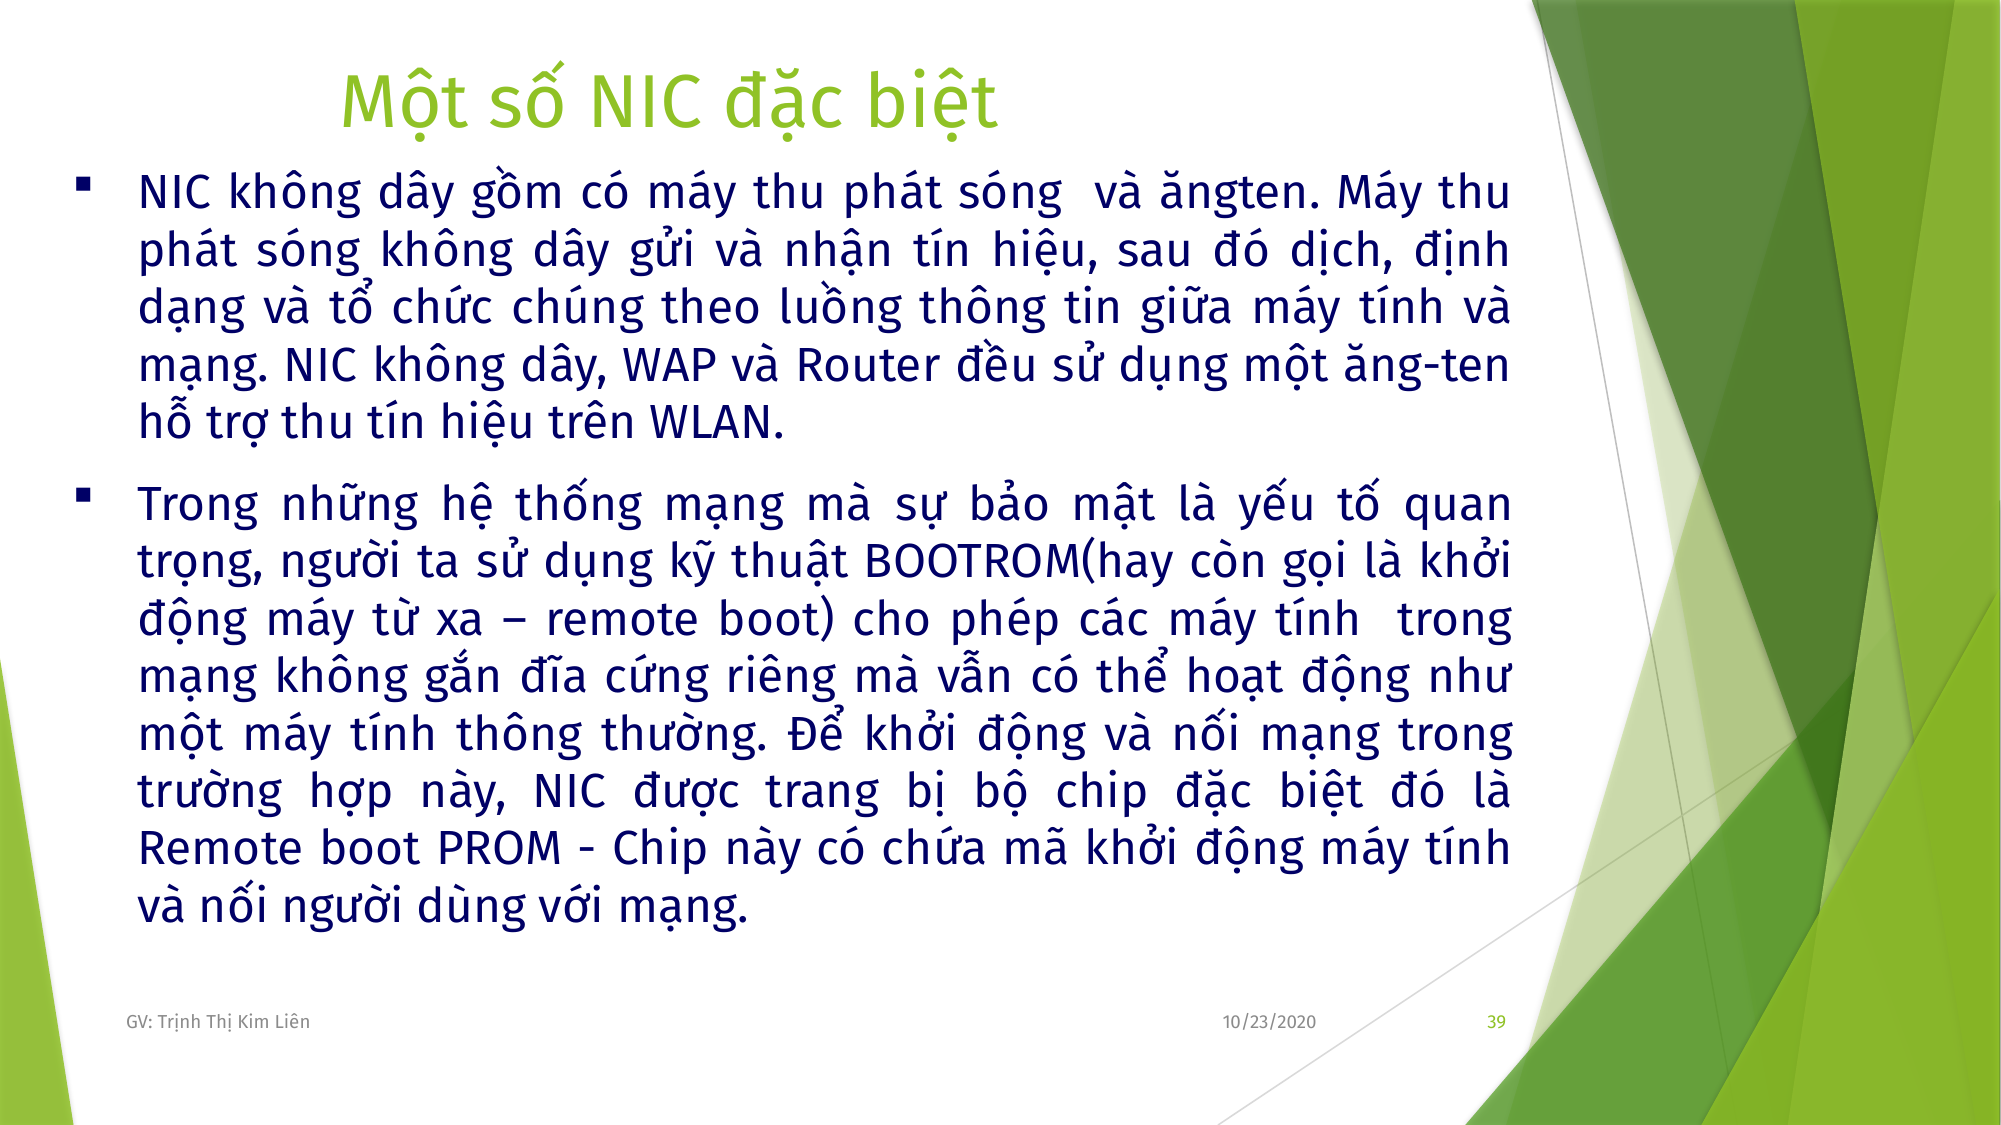

# Một số NIC đặc biệt
NIC không dây gồm có máy thu phát sóng  và ăngten. Máy thu phát sóng không dây gửi và nhận tín hiệu, sau đó dịch, định dạng và tổ chức chúng theo luồng thông tin giữa máy tính và mạng. NIC không dây, WAP và Router đều sử dụng một ăng-ten hỗ trợ thu tín hiệu trên WLAN.
Trong những hệ thống mạng mà sự bảo mật là yếu tố quan trọng, người ta sử dụng kỹ thuật BOOTROM(hay còn gọi là khởi động máy từ xa – remote boot) cho phép các máy tính  trong mạng không gắn đĩa cứng riêng mà vẫn có thể hoạt động như một máy tính thông thường. Để khởi động và nối mạng trong trường hợp này, NIC được trang bị bộ chip đặc biệt đó là Remote boot PROM - Chip này có chứa mã khởi động máy tính và nối người dùng với mạng.
GV: Trịnh Thị Kim Liên
10/23/2020
39